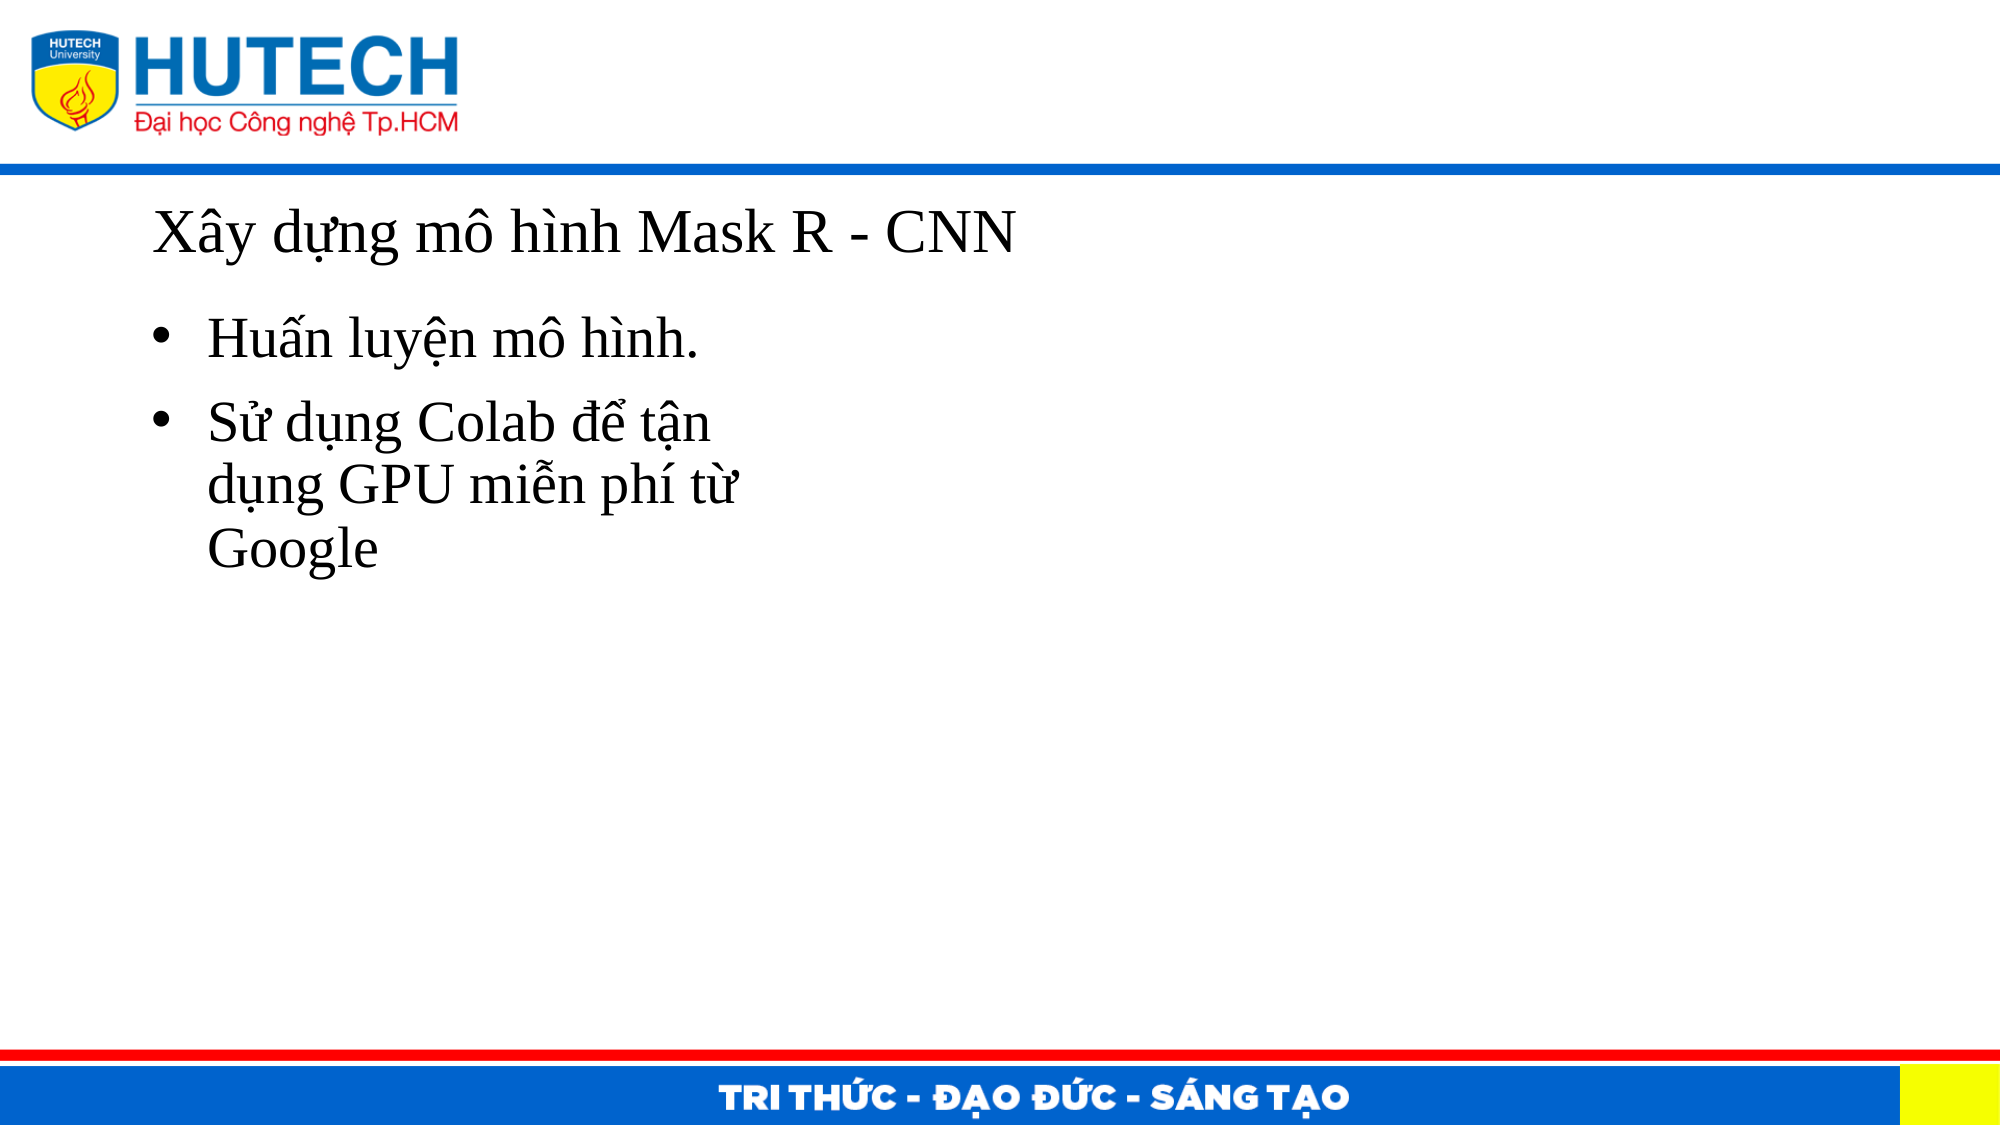

# Xây dựng mô hình Mask R - CNN
Huấn luyện mô hình.
Sử dụng Colab để tận dụng GPU miễn phí từ Google